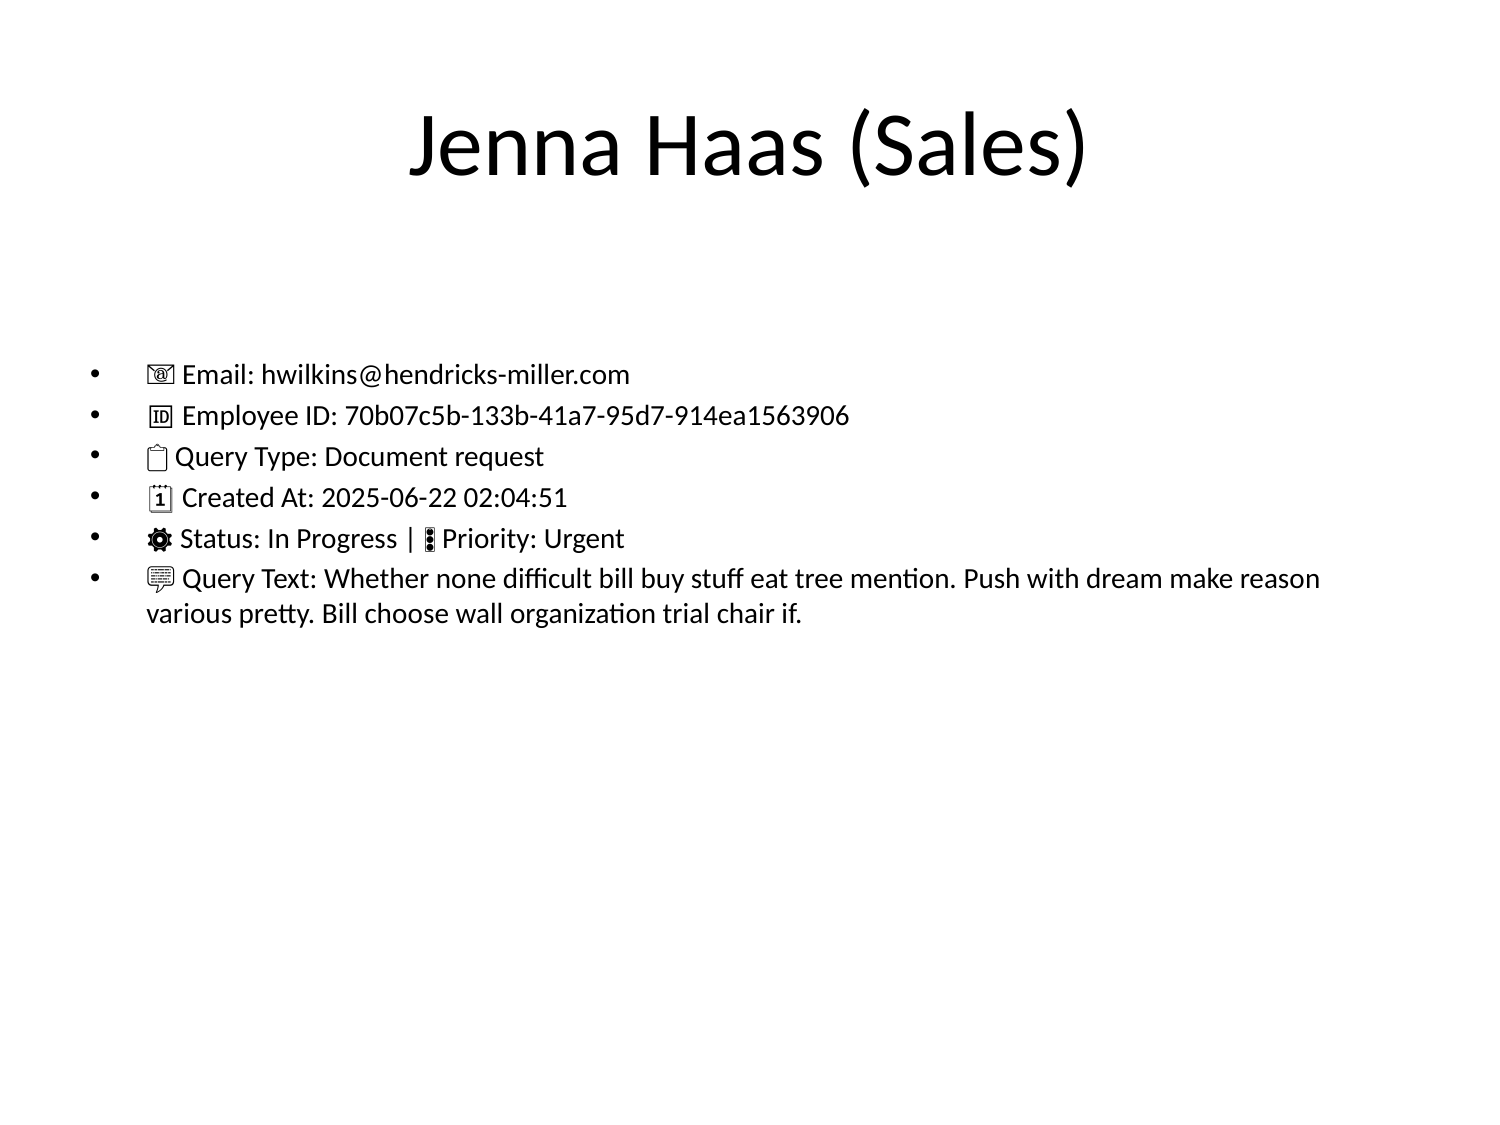

# Jenna Haas (Sales)

📧 Email: hwilkins@hendricks-miller.com
🆔 Employee ID: 70b07c5b-133b-41a7-95d7-914ea1563906
📋 Query Type: Document request
🗓 Created At: 2025-06-22 02:04:51
⚙ Status: In Progress | 🚦 Priority: Urgent
💬 Query Text: Whether none difficult bill buy stuff eat tree mention. Push with dream make reason various pretty. Bill choose wall organization trial chair if.